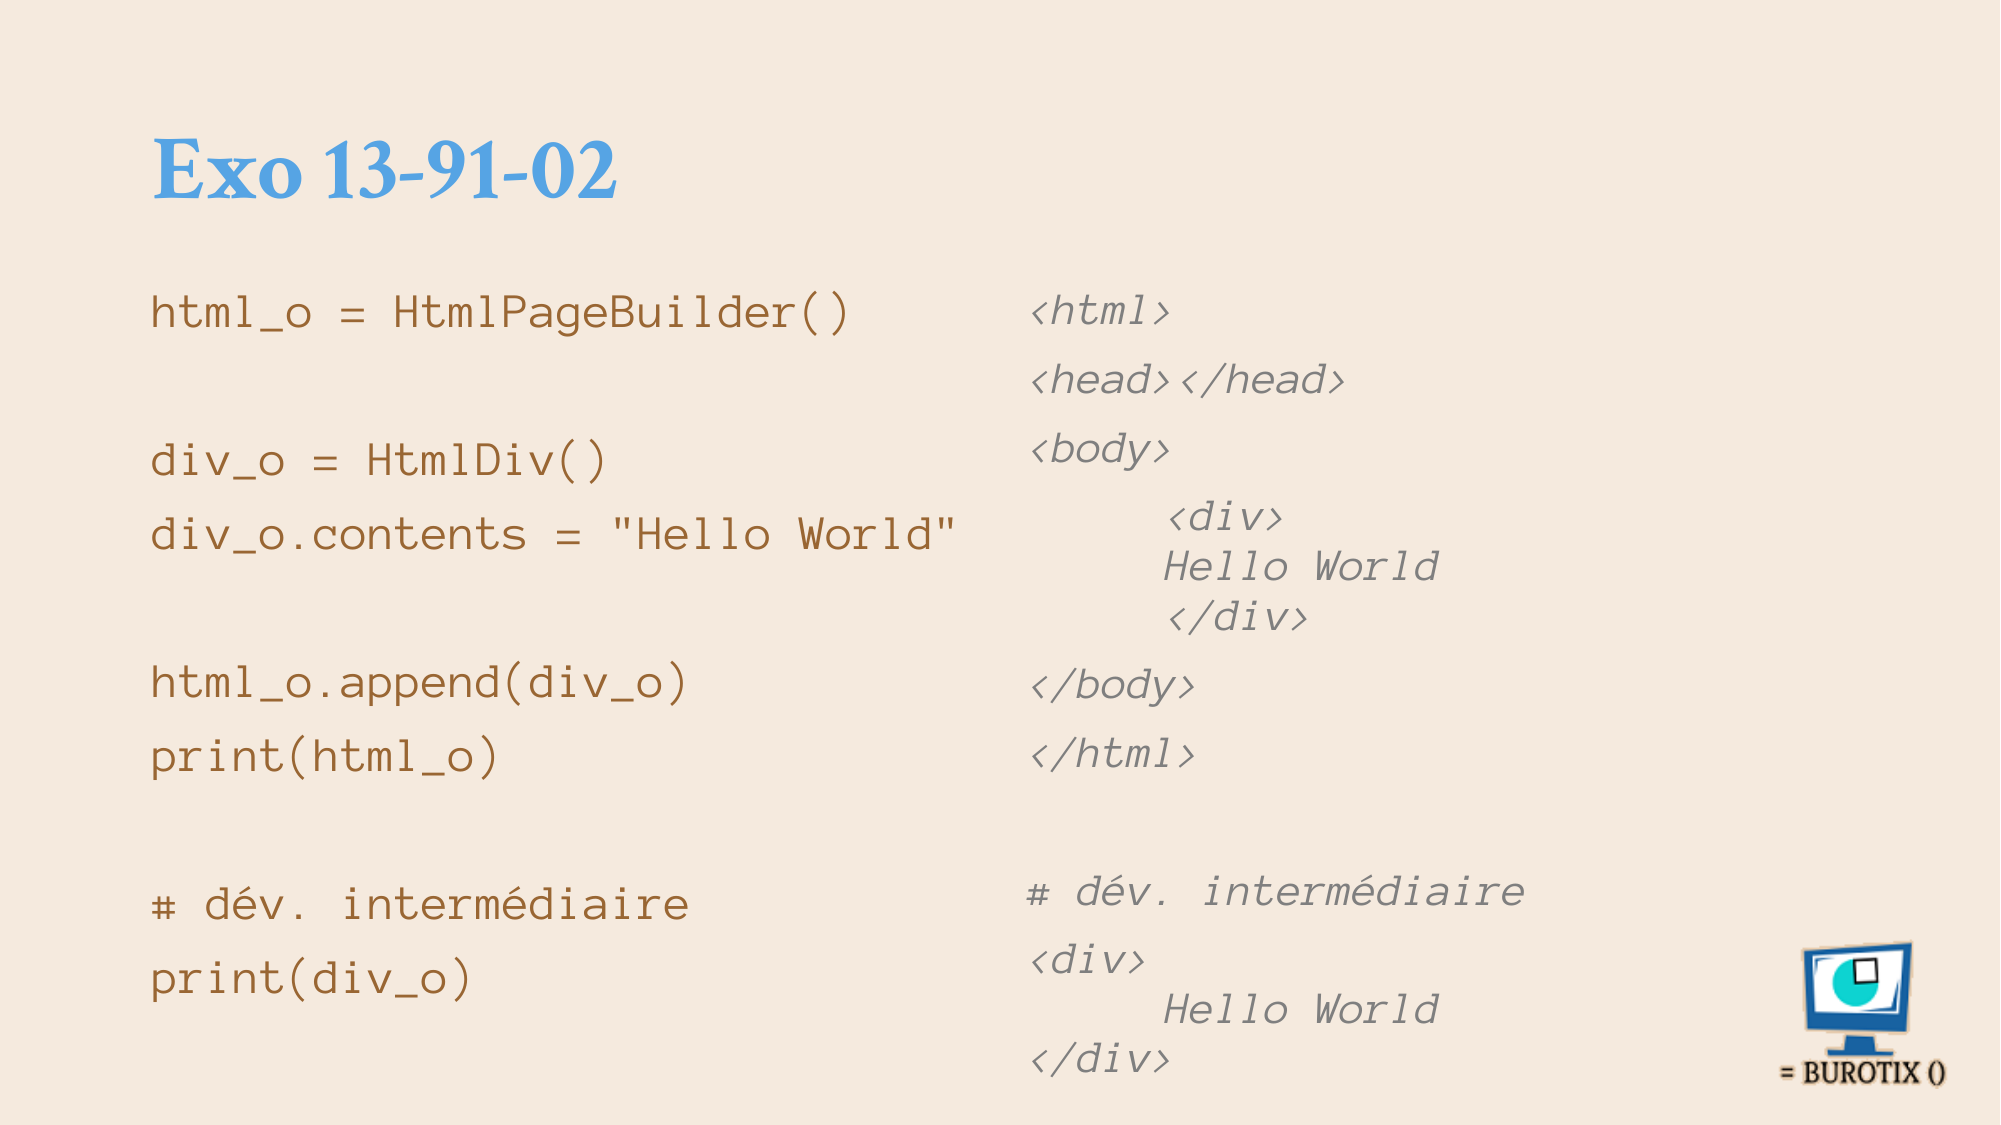

# Exo 13-91-02
<html>
<head></head>
<body>
	<div>
		Hello World
	</div>
</body>
</html>

# dév. intermédiaire
<div>
	Hello World
</div>
html_o = HtmlPageBuilder()

div_o = HtmlDiv()
div_o.contents = "Hello World"

html_o.append(div_o)
print(html_o)

# dév. intermédiaire
print(div_o)